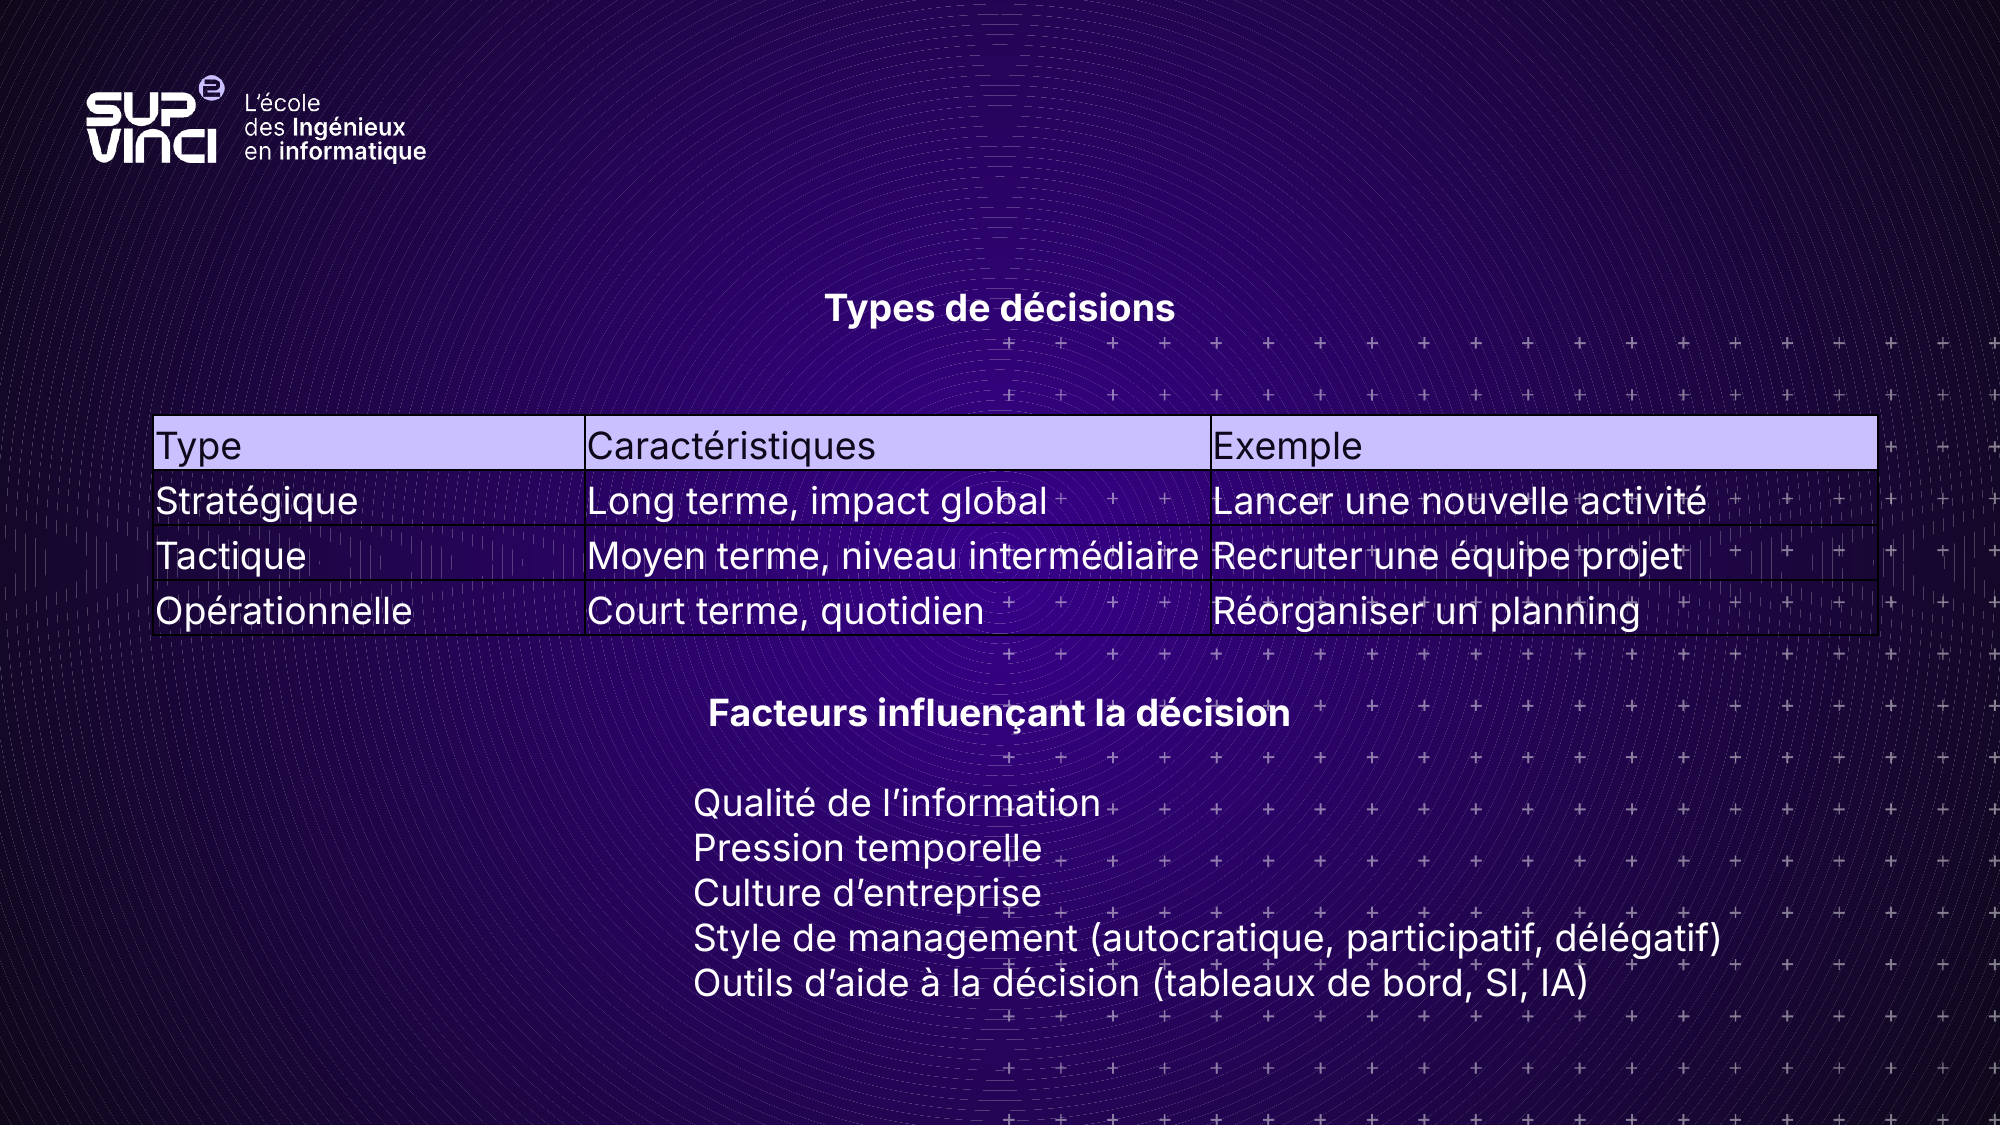

Types de décisions

Facteurs influençant la décision

Qualité de l’information
Pression temporelle
Culture d’entreprise
Style de management (autocratique, participatif, délégatif)
Outils d’aide à la décision (tableaux de bord, SI, IA)

| Type | Caractéristiques | Exemple |
| --- | --- | --- |
| Stratégique | Long terme, impact global | Lancer une nouvelle activité |
| Tactique | Moyen terme, niveau intermédiaire | Recruter une équipe projet |
| Opérationnelle | Court terme, quotidien | Réorganiser un planning |